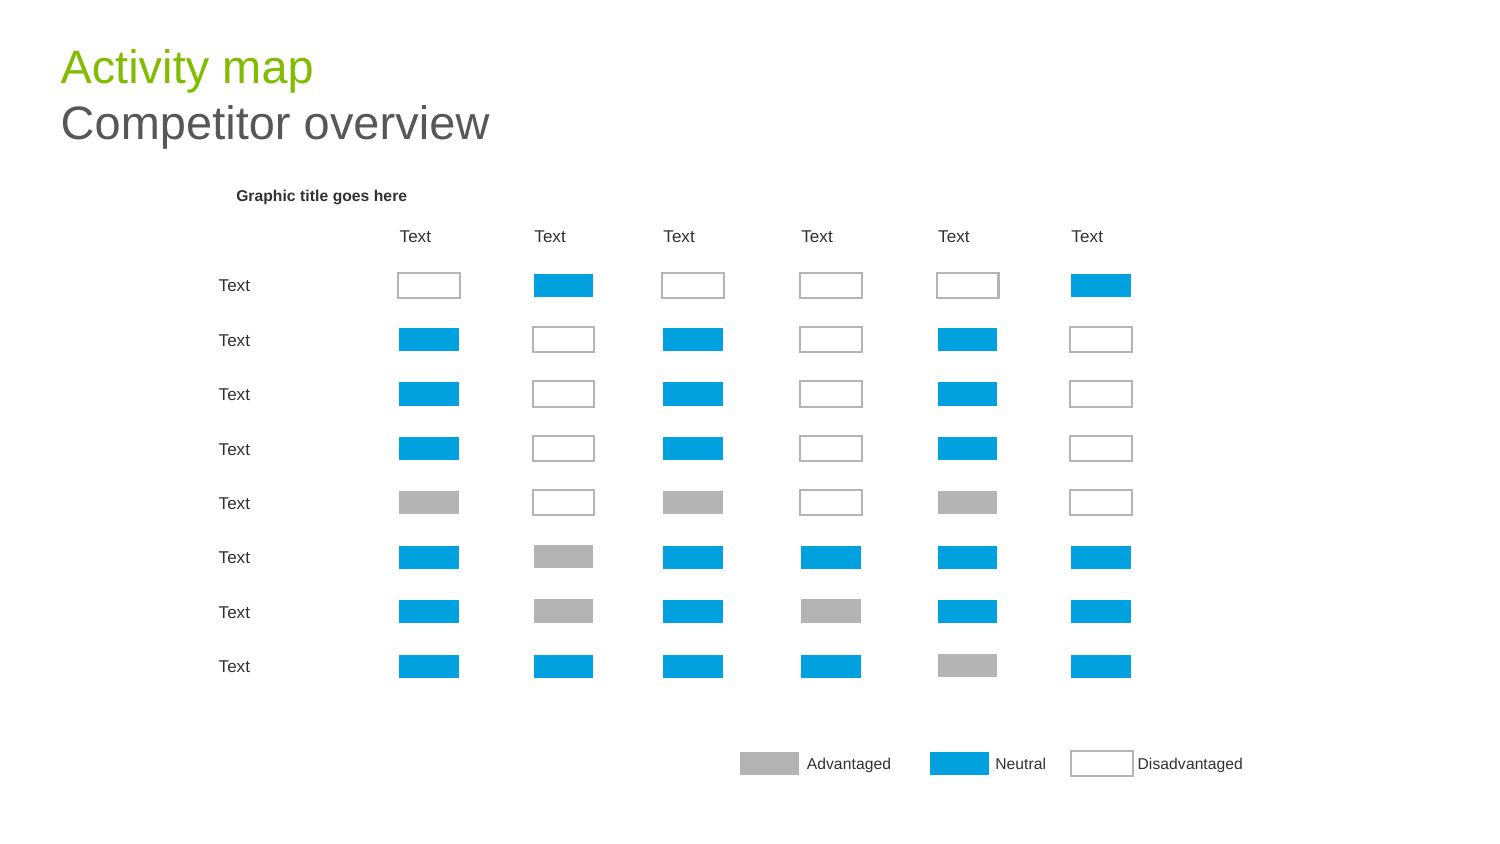

# Activity map Competitor overview
Graphic title goes here
Text
Text
Text
Text
Text
Text
Text

Text

Text
Text

Text

Text

Text

Text

Advantaged
Neutral
Disadvantaged